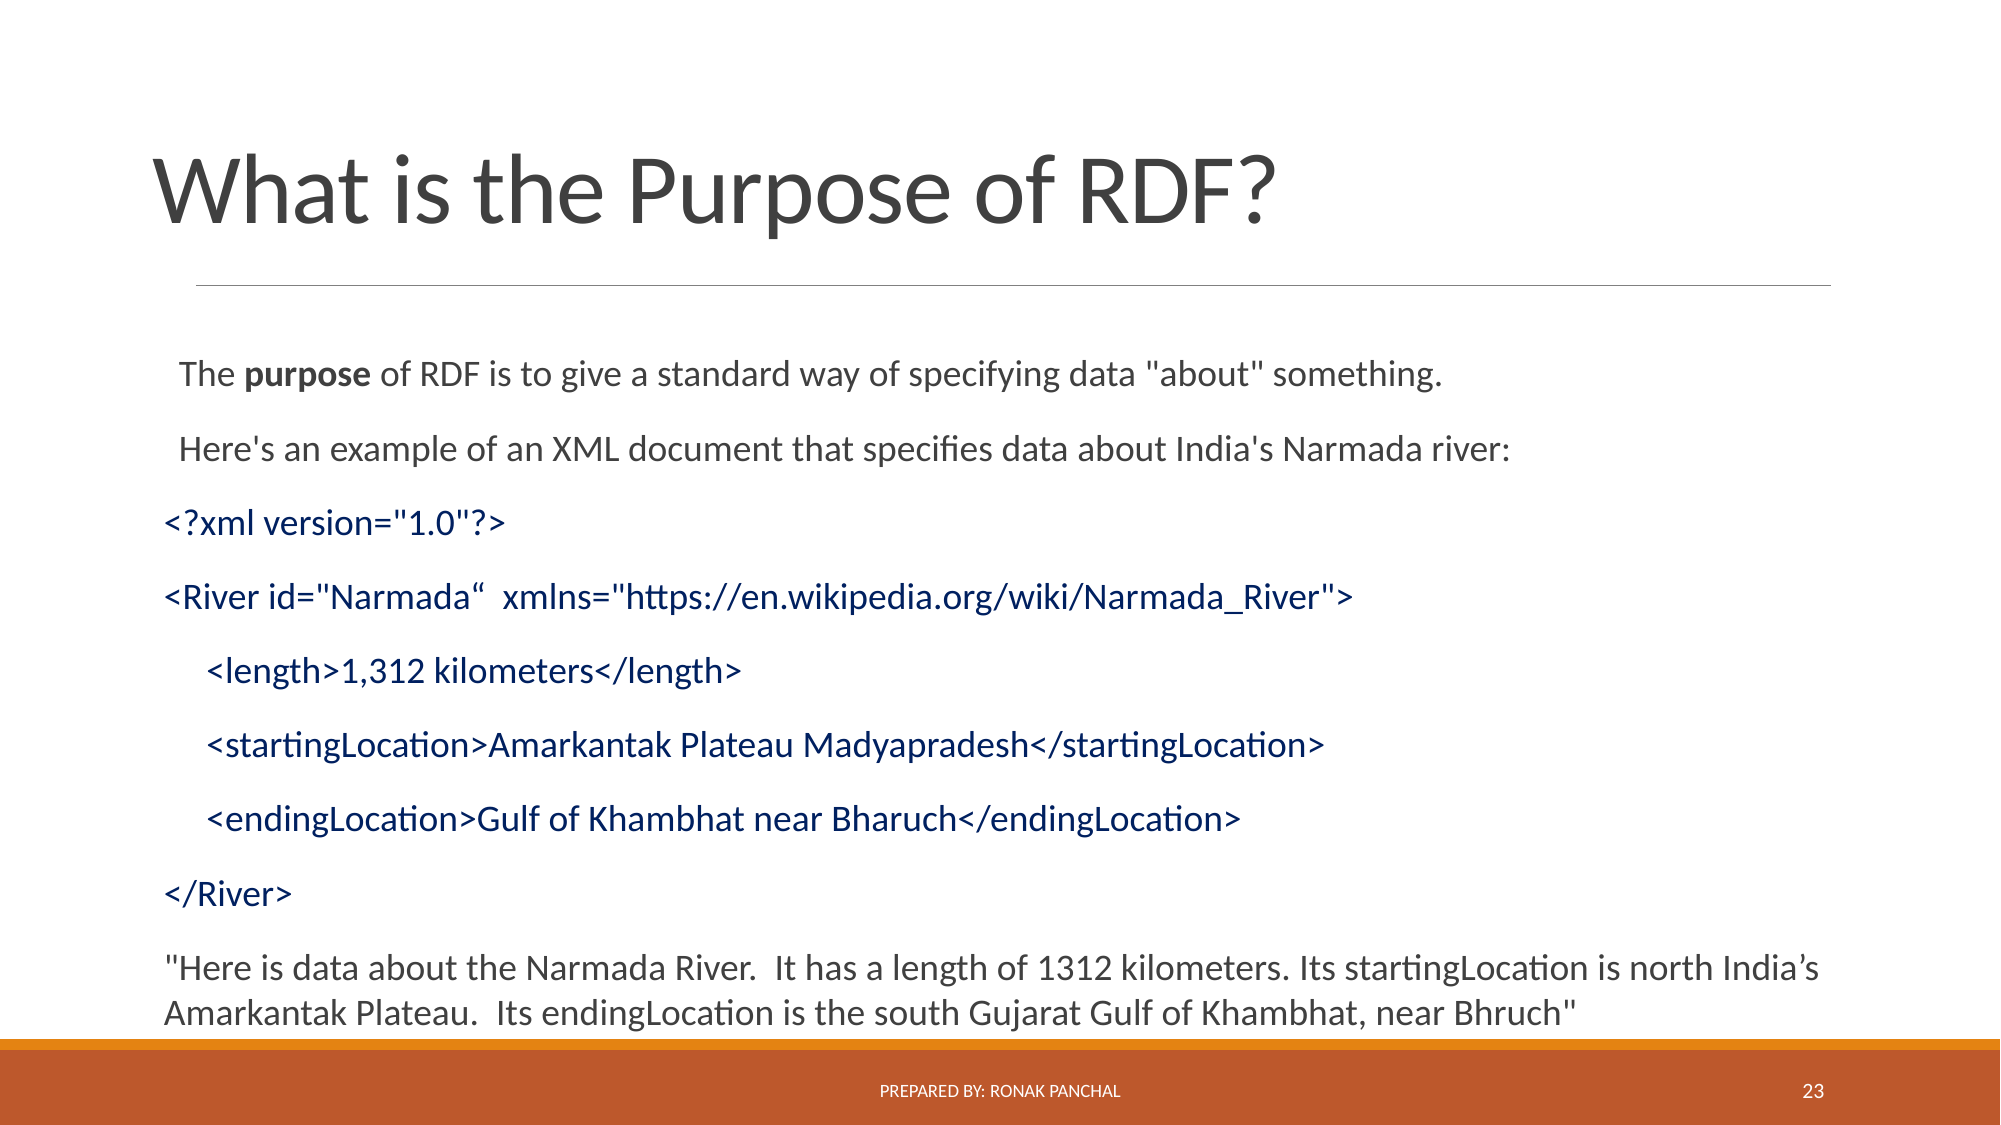

# What is the Purpose of RDF?

The purpose of RDF is to give a standard way of specifying data "about" something.
Here's an example of an XML document that specifies data about India's Narmada river:
<?xml version="1.0"?>
<River id="Narmada“  xmlns="https://en.wikipedia.org/wiki/Narmada_River">
     <length>1,312 kilometers</length>
     <startingLocation>Amarkantak Plateau Madyapradesh</startingLocation>
     <endingLocation>Gulf of Khambhat near Bharuch</endingLocation>
</River>
"Here is data about the Narmada River.  It has a length of 1312 kilometers. Its startingLocation is north India’s Amarkantak Plateau.  Its endingLocation is the south Gujarat Gulf of Khambhat, near Bhruch"
Prepared By: Ronak Panchal
23